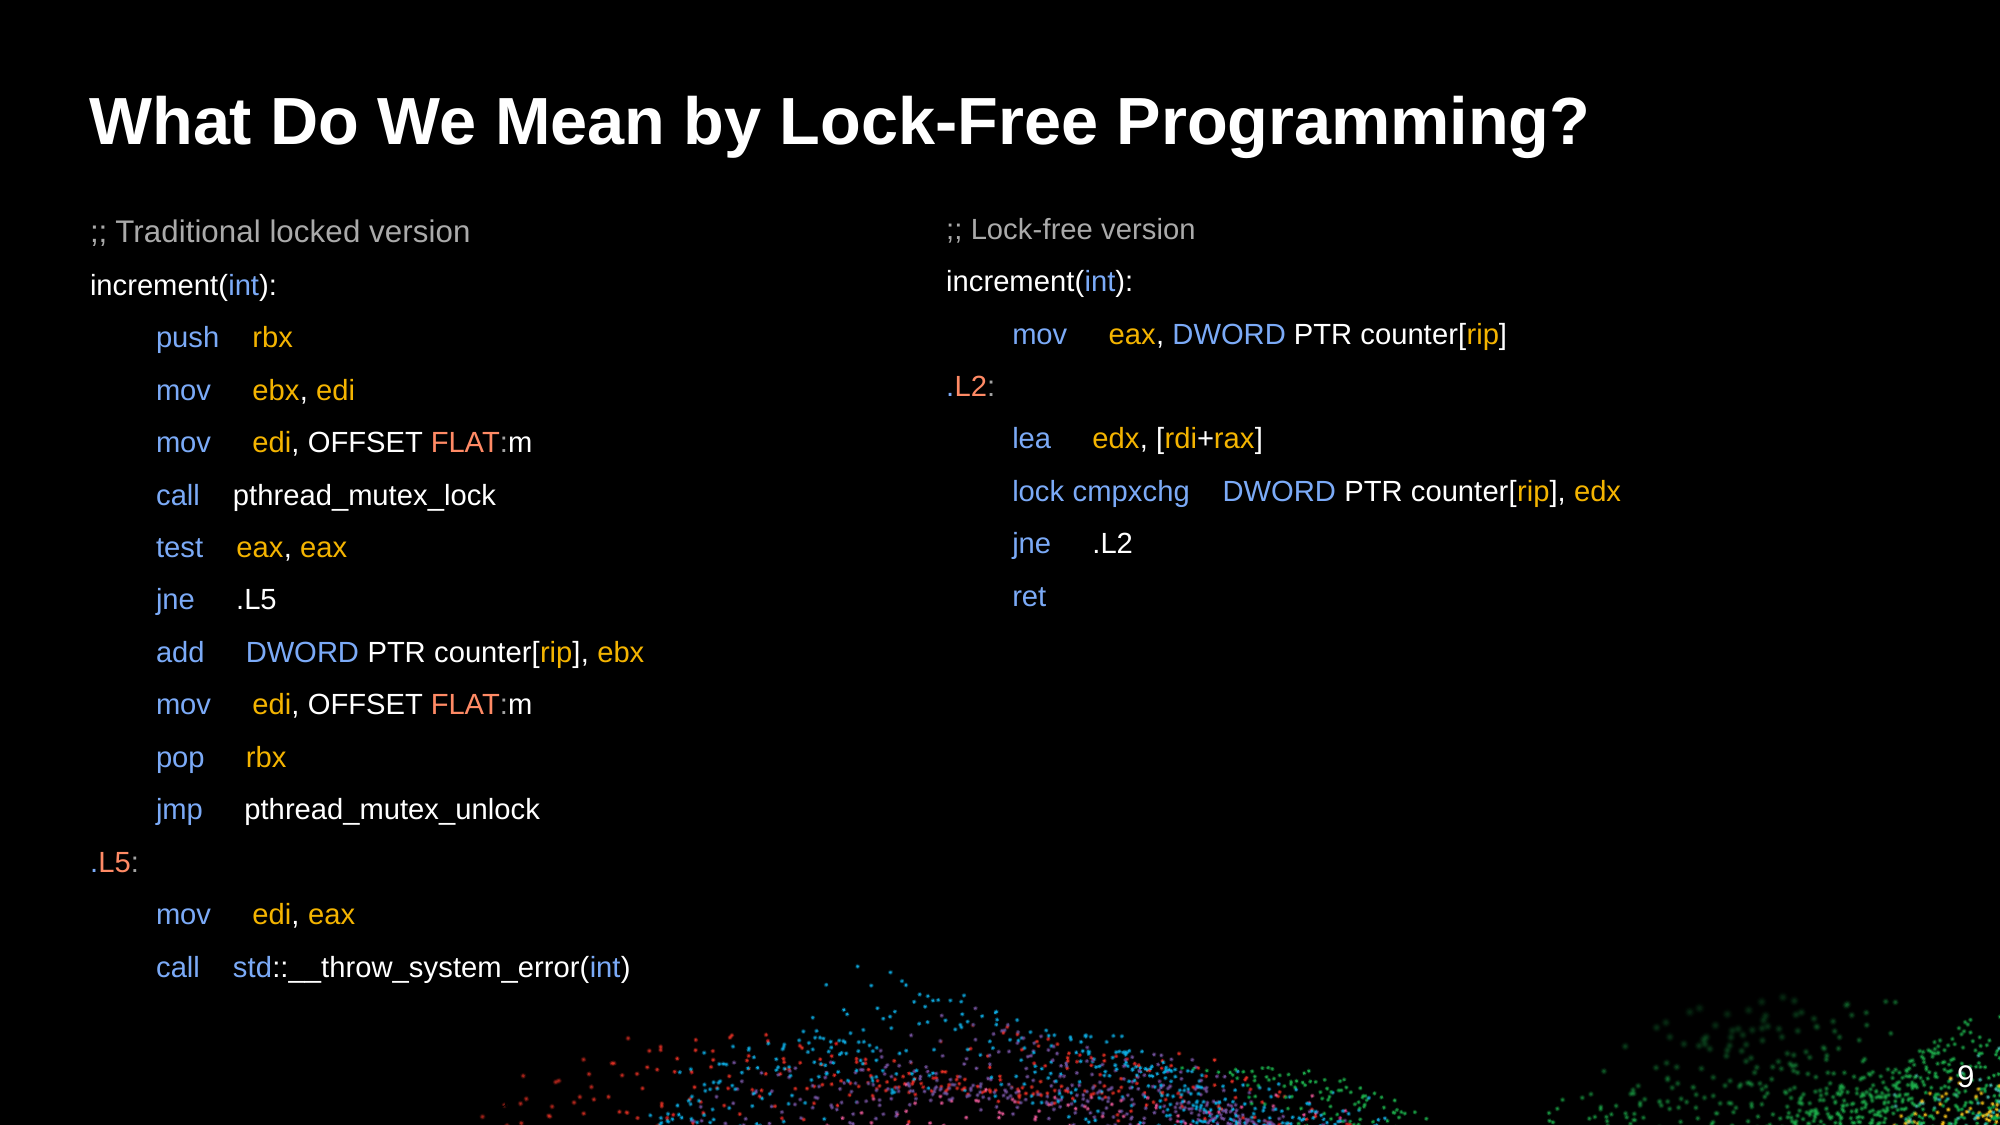

# What Do We Mean by Lock-Free Programming?
;; Traditional locked version
increment(int):
        push    rbx
        mov     ebx, edi
        mov     edi, OFFSET FLAT:m
        call    pthread_mutex_lock
        test    eax, eax
        jne     .L5
        add     DWORD PTR counter[rip], ebx
        mov     edi, OFFSET FLAT:m
        pop     rbx
        jmp     pthread_mutex_unlock
.L5:
        mov     edi, eax
        call    std::__throw_system_error(int)
;; Lock-free version
increment(int):
        mov     eax, DWORD PTR counter[rip]
.L2:
        lea     edx, [rdi+rax]
        lock cmpxchg    DWORD PTR counter[rip], edx
        jne     .L2
        ret

9